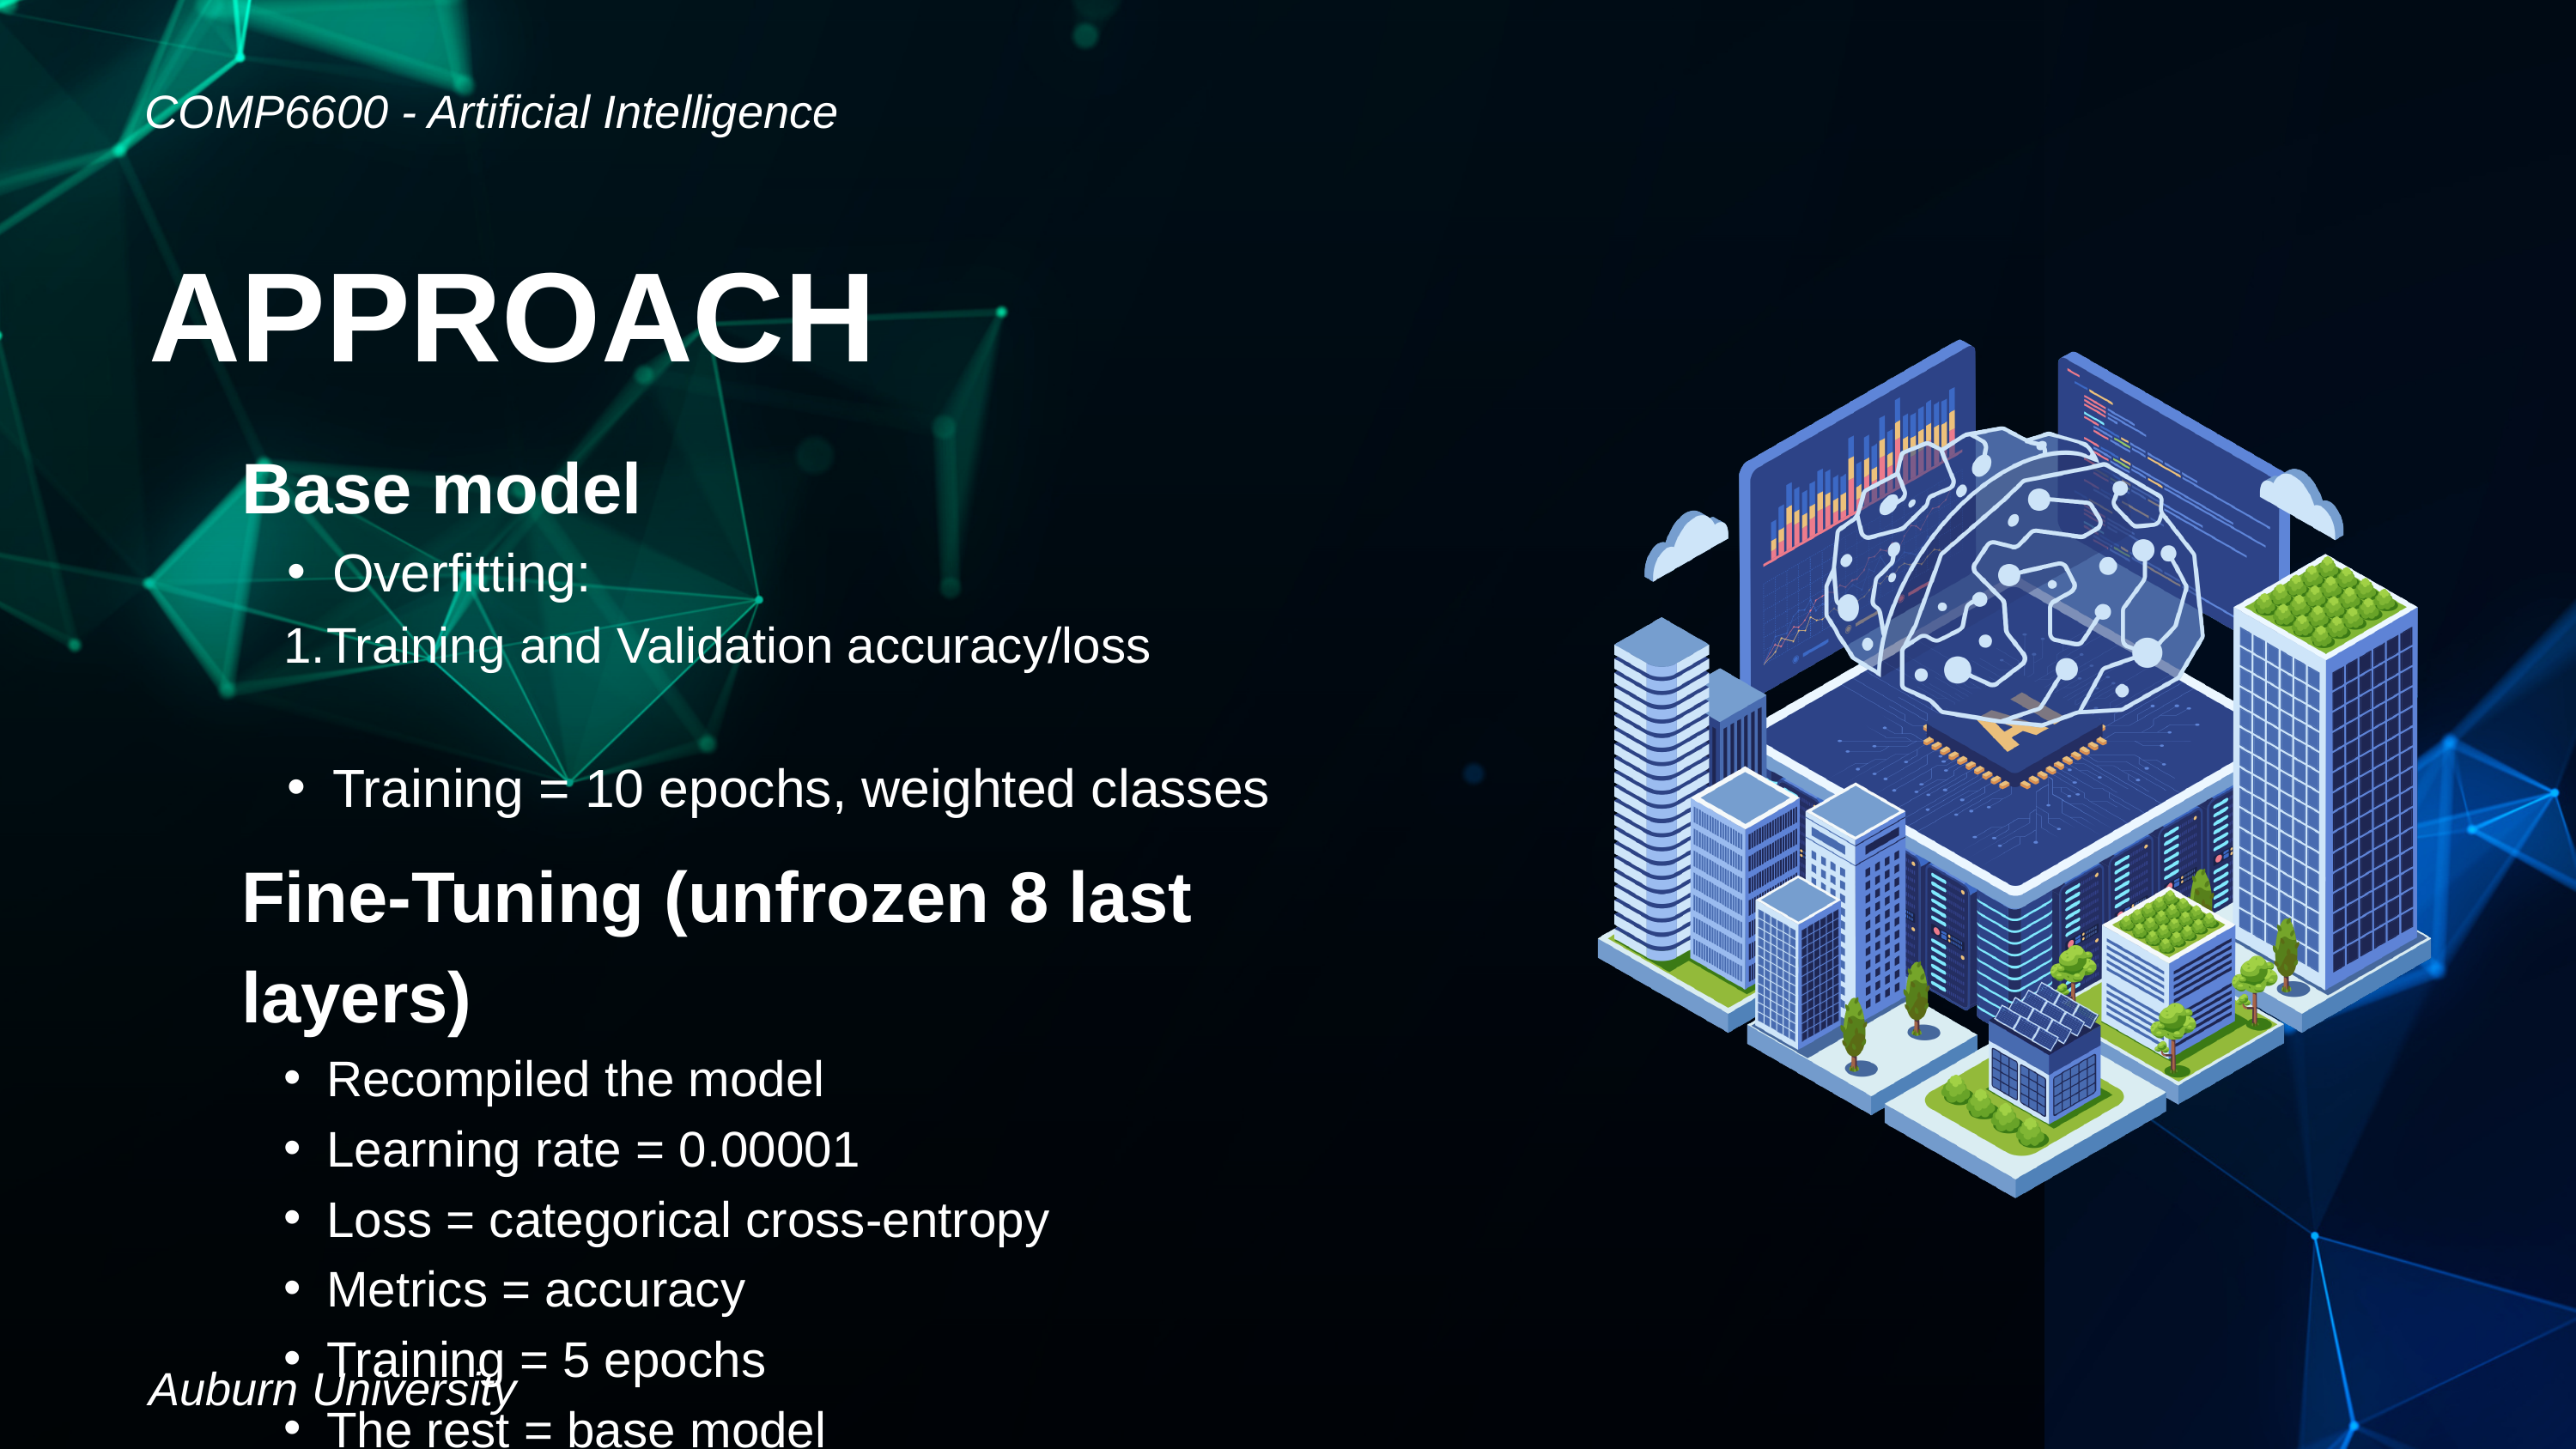

COMP6600 - Artificial Intelligence
APPROACH

Base model
Overfitting:
Training and Validation accuracy/loss

Training = 10 epochs, weighted classes

Fine-Tuning (unfrozen 8 last layers)
Recompiled the model
Learning rate = 0.00001
Loss = categorical cross-entropy
Metrics = accuracy
Training = 5 epochs
The rest = base model

Auburn University